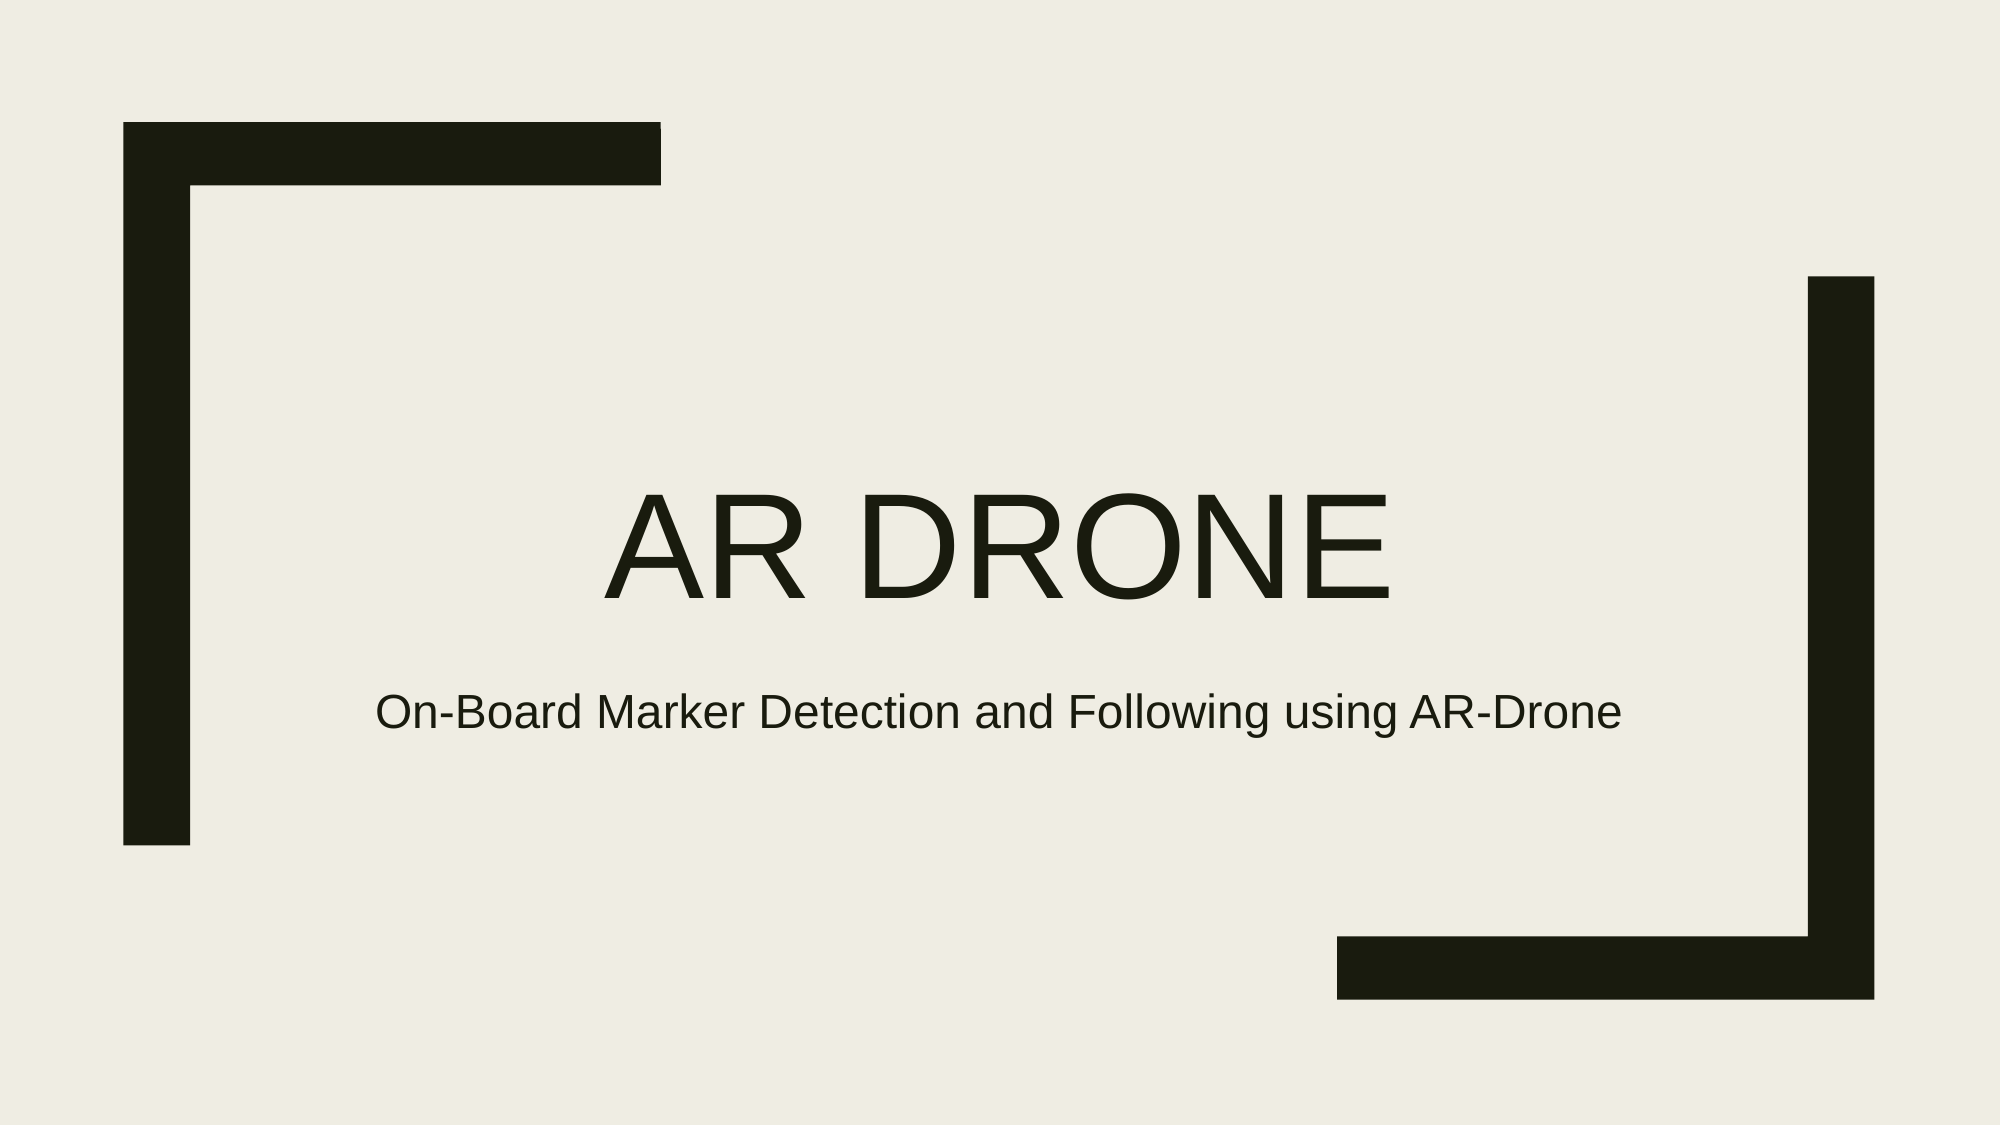

# AR Drone
On-Board Marker Detection and Following using AR-Drone